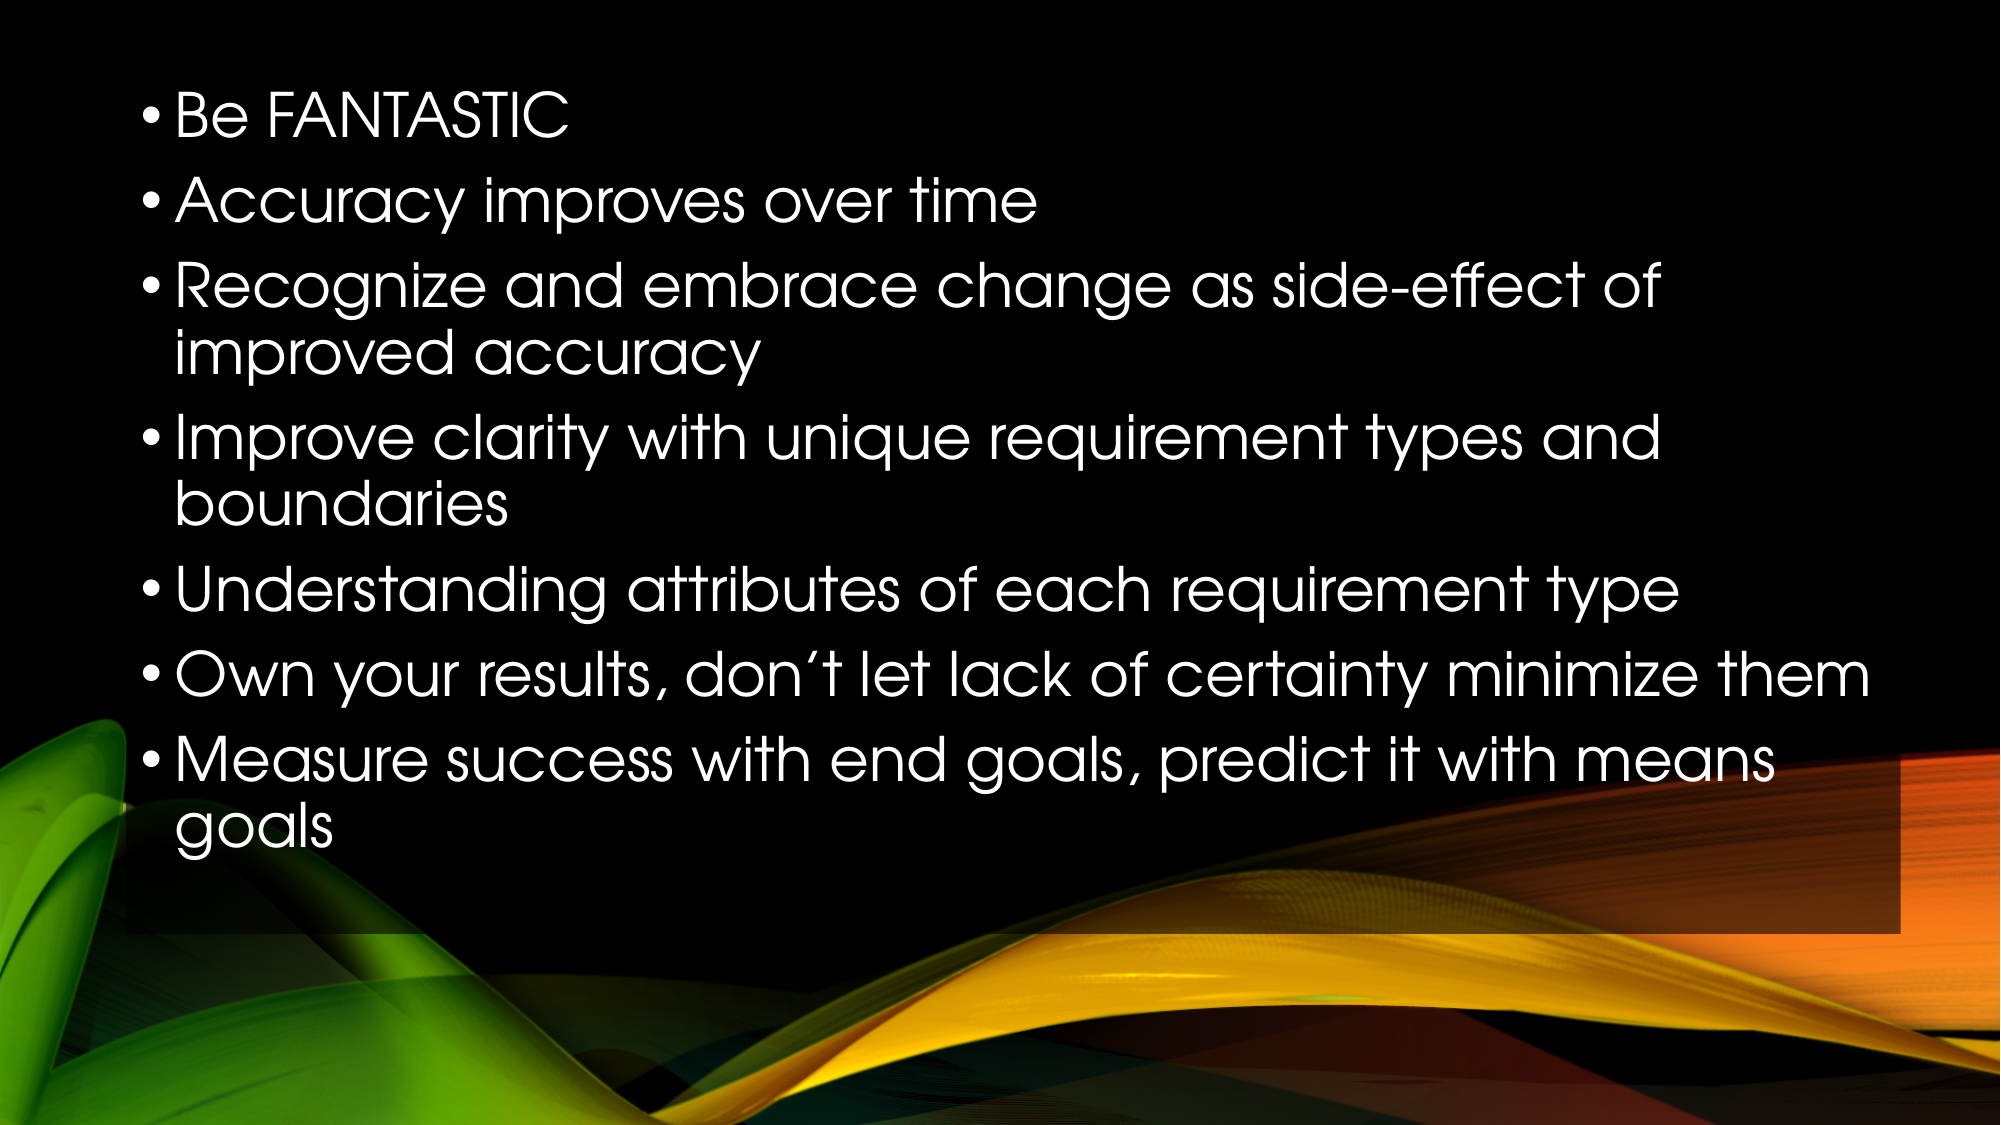

Be FANTASTIC
Accuracy improves over time
Recognize and embrace change as side-effect of improved accuracy
Improve clarity with unique requirement types and boundaries
Understanding attributes of each requirement type
Own your results, don’t let lack of certainty minimize them
Measure success with end goals, predict it with means goals